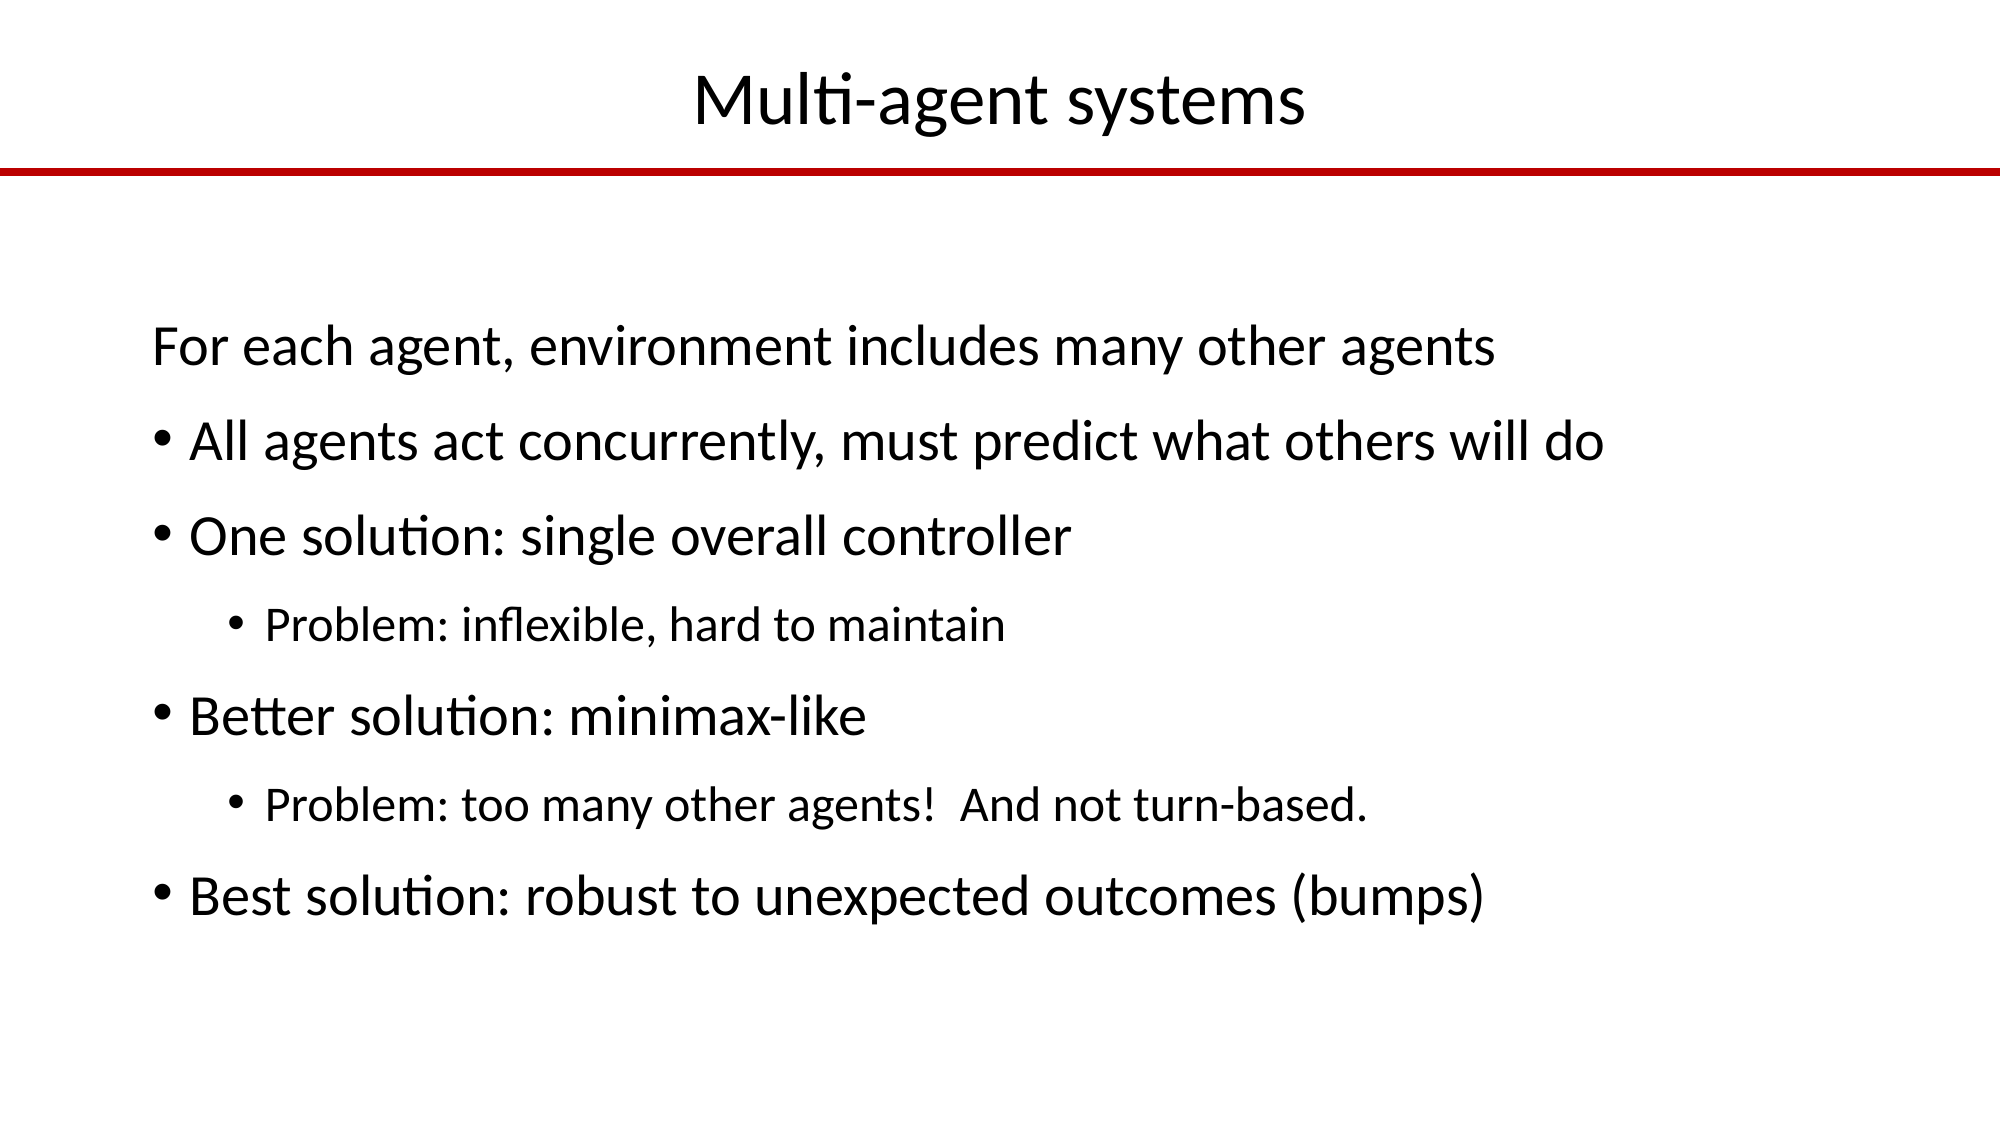

# Multi-agent systems
For each agent, environment includes many other agents
All agents act concurrently, must predict what others will do
One solution: single overall controller
Problem: inflexible, hard to maintain
Better solution: minimax-like
Problem: too many other agents!  And not turn-based.
Best solution: robust to unexpected outcomes (bumps)